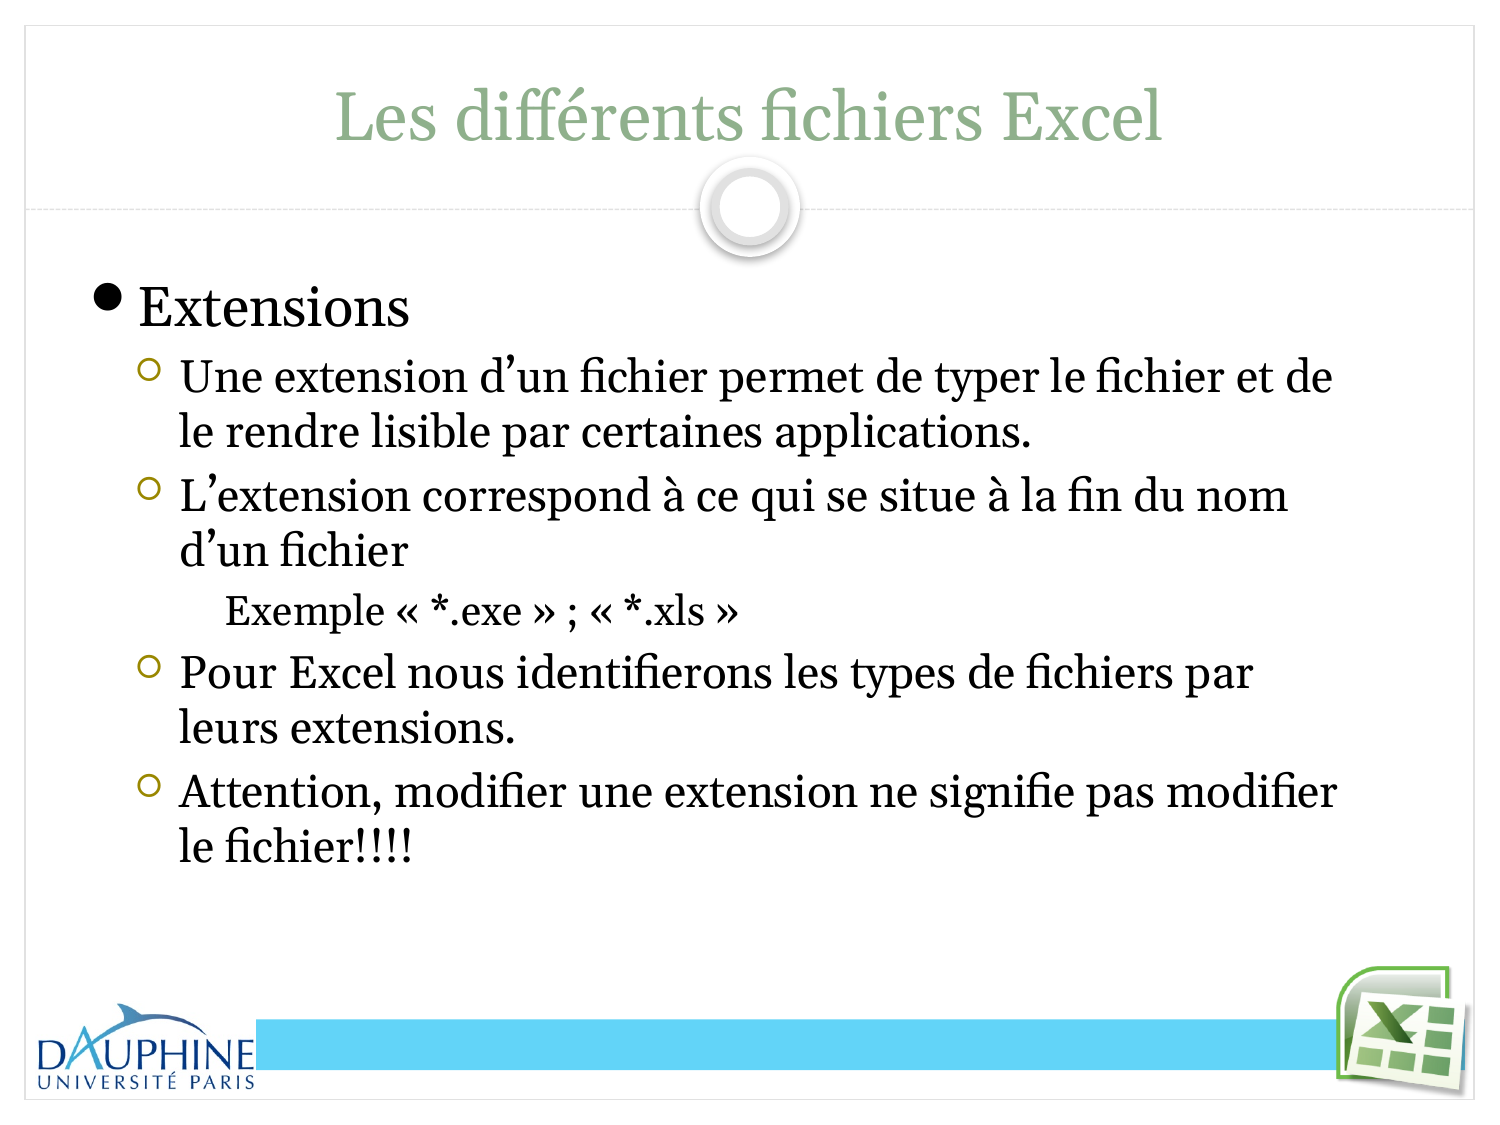

# Les différents fichiers Excel
Extensions
Une extension d’un fichier permet de typer le fichier et de le rendre lisible par certaines applications.
L’extension correspond à ce qui se situe à la fin du nom d’un fichier
Exemple « *.exe » ; « *.xls »
Pour Excel nous identifierons les types de fichiers par leurs extensions.
Attention, modifier une extension ne signifie pas modifier le fichier!!!!